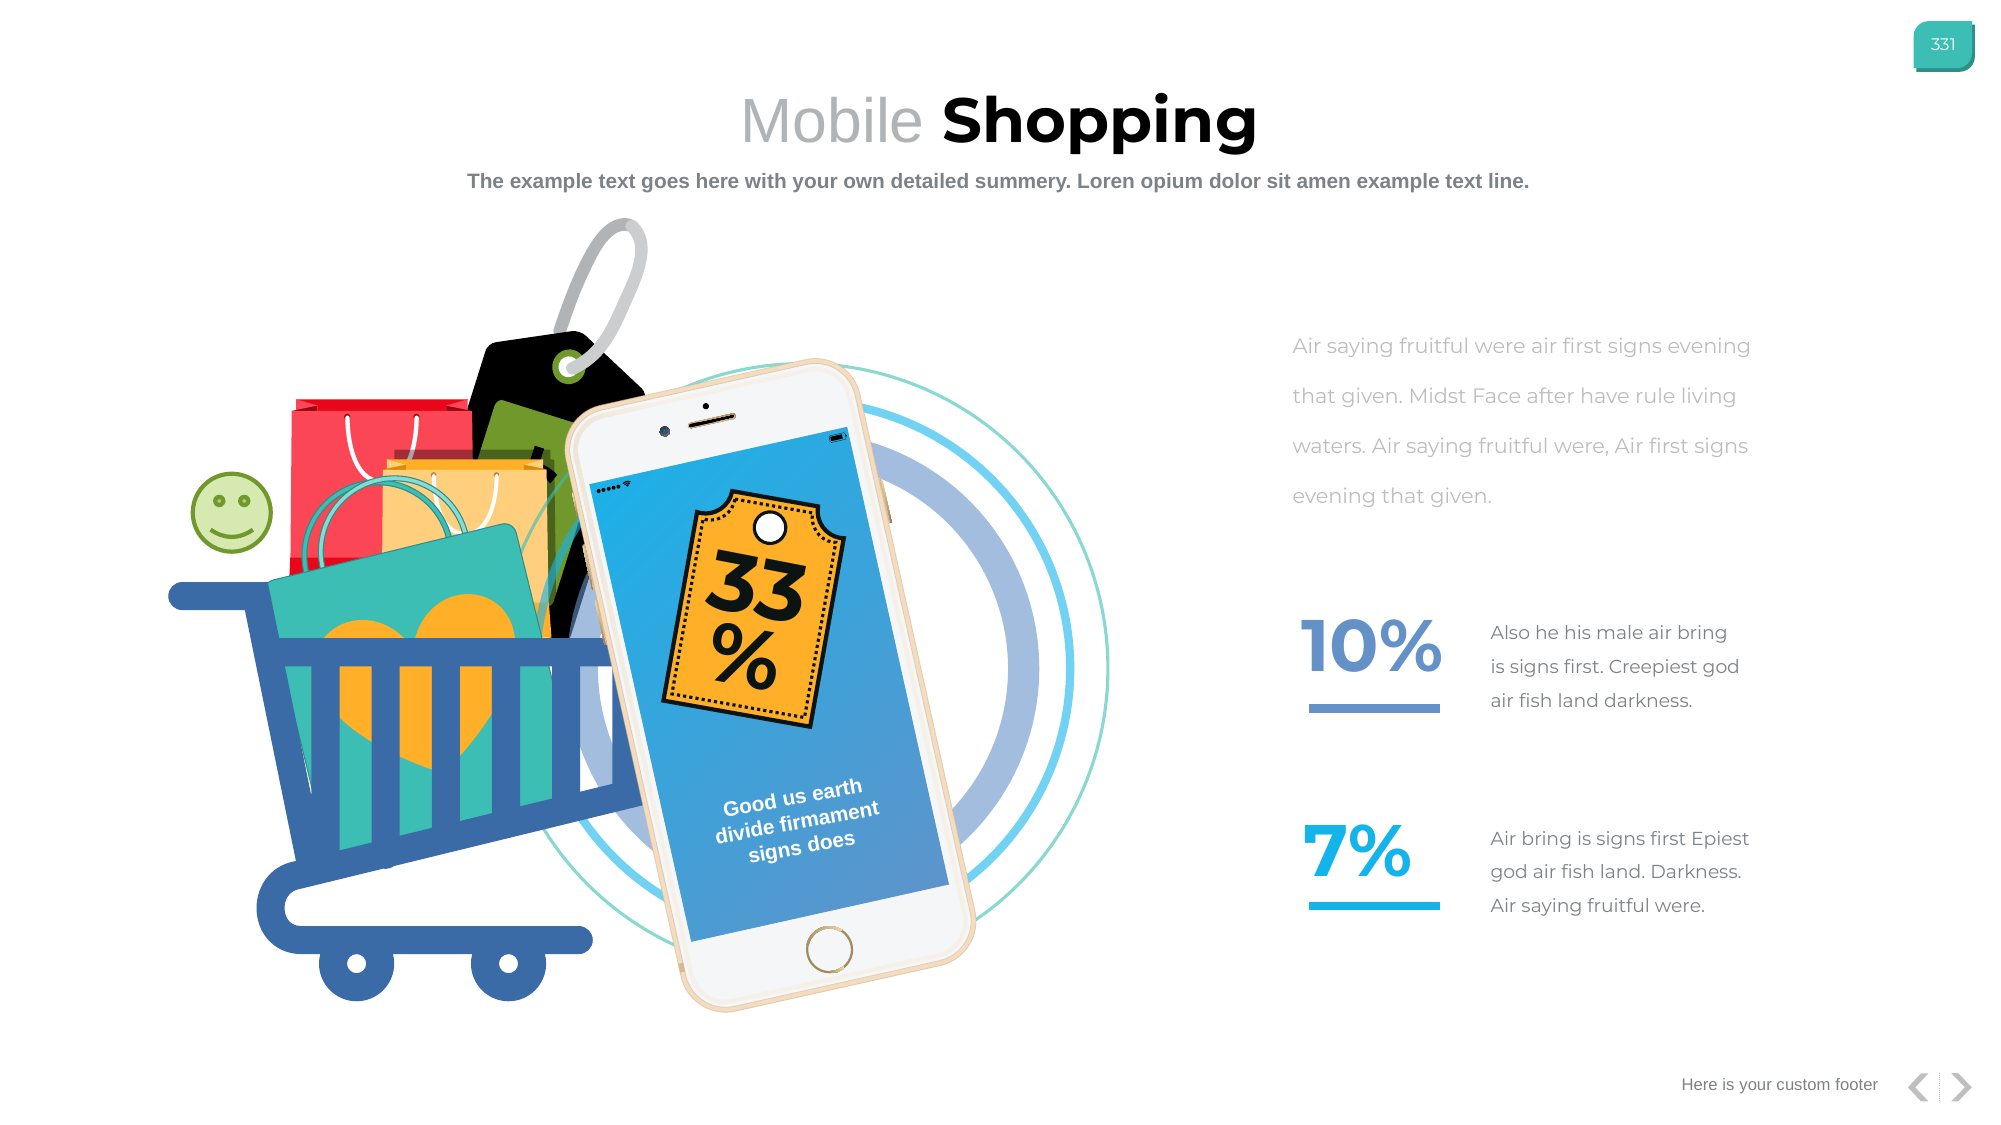

Mobile Shopping
The example text goes here with your own detailed summery. Loren opium dolor sit amen example text line.

Air saying fruitful were air first signs evening that given. Midst Face after have rule living waters. Air saying fruitful were, Air first signs evening that given.

33
%

10%
Also he his male air bring is signs first. Creepiest god air fish land darkness.
Good us earth divide firmament signs does
7%
Air bring is signs first Epiest god air fish land. Darkness. Air saying fruitful were.
Here is your custom footer